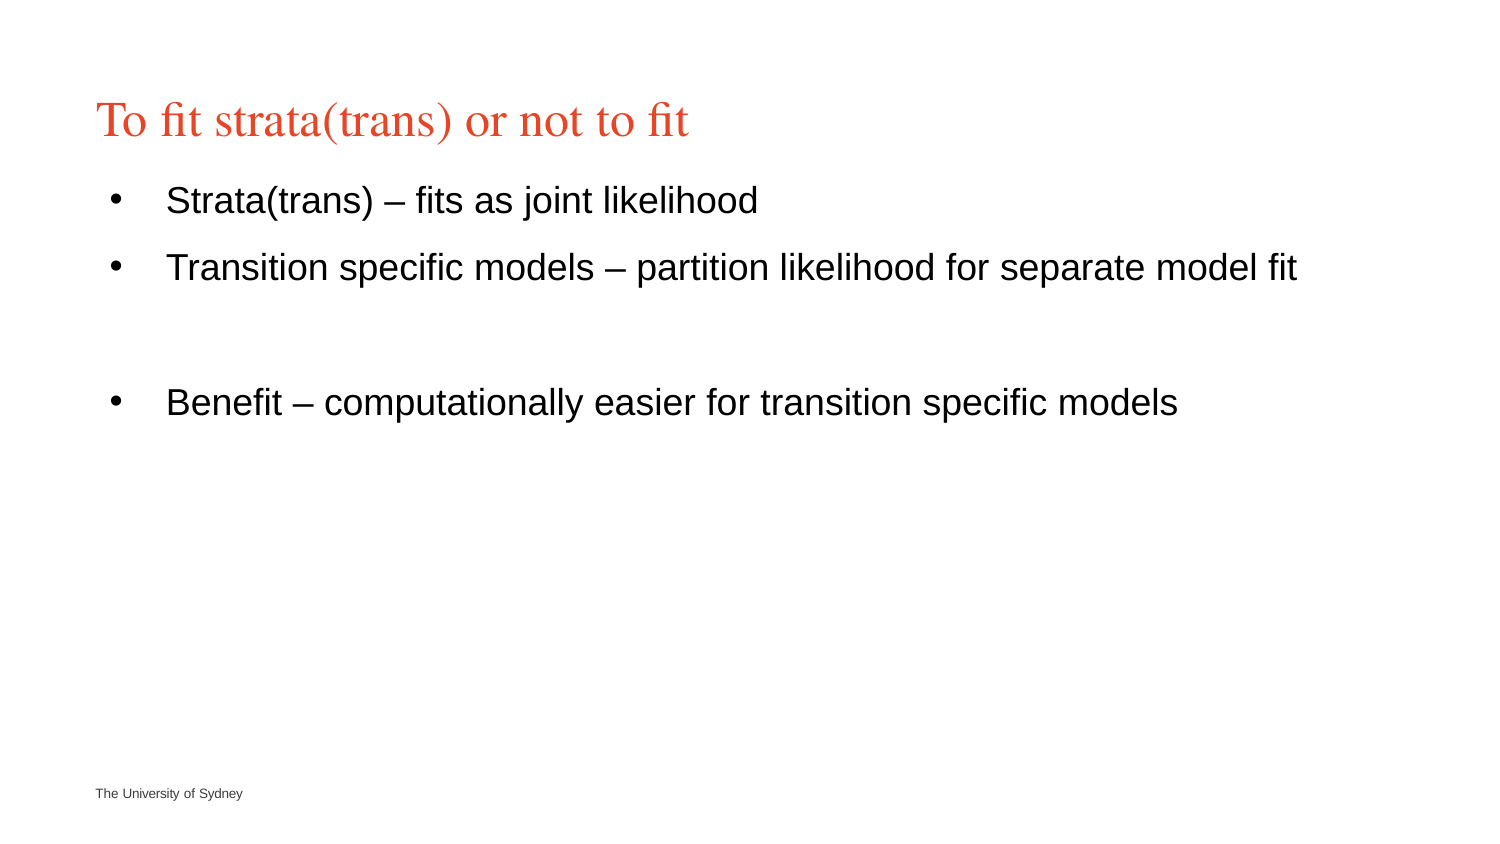

# To fit strata(trans) or not to fit
Strata(trans) – fits as joint likelihood
Transition specific models – partition likelihood for separate model fit

Benefit – computationally easier for transition specific models